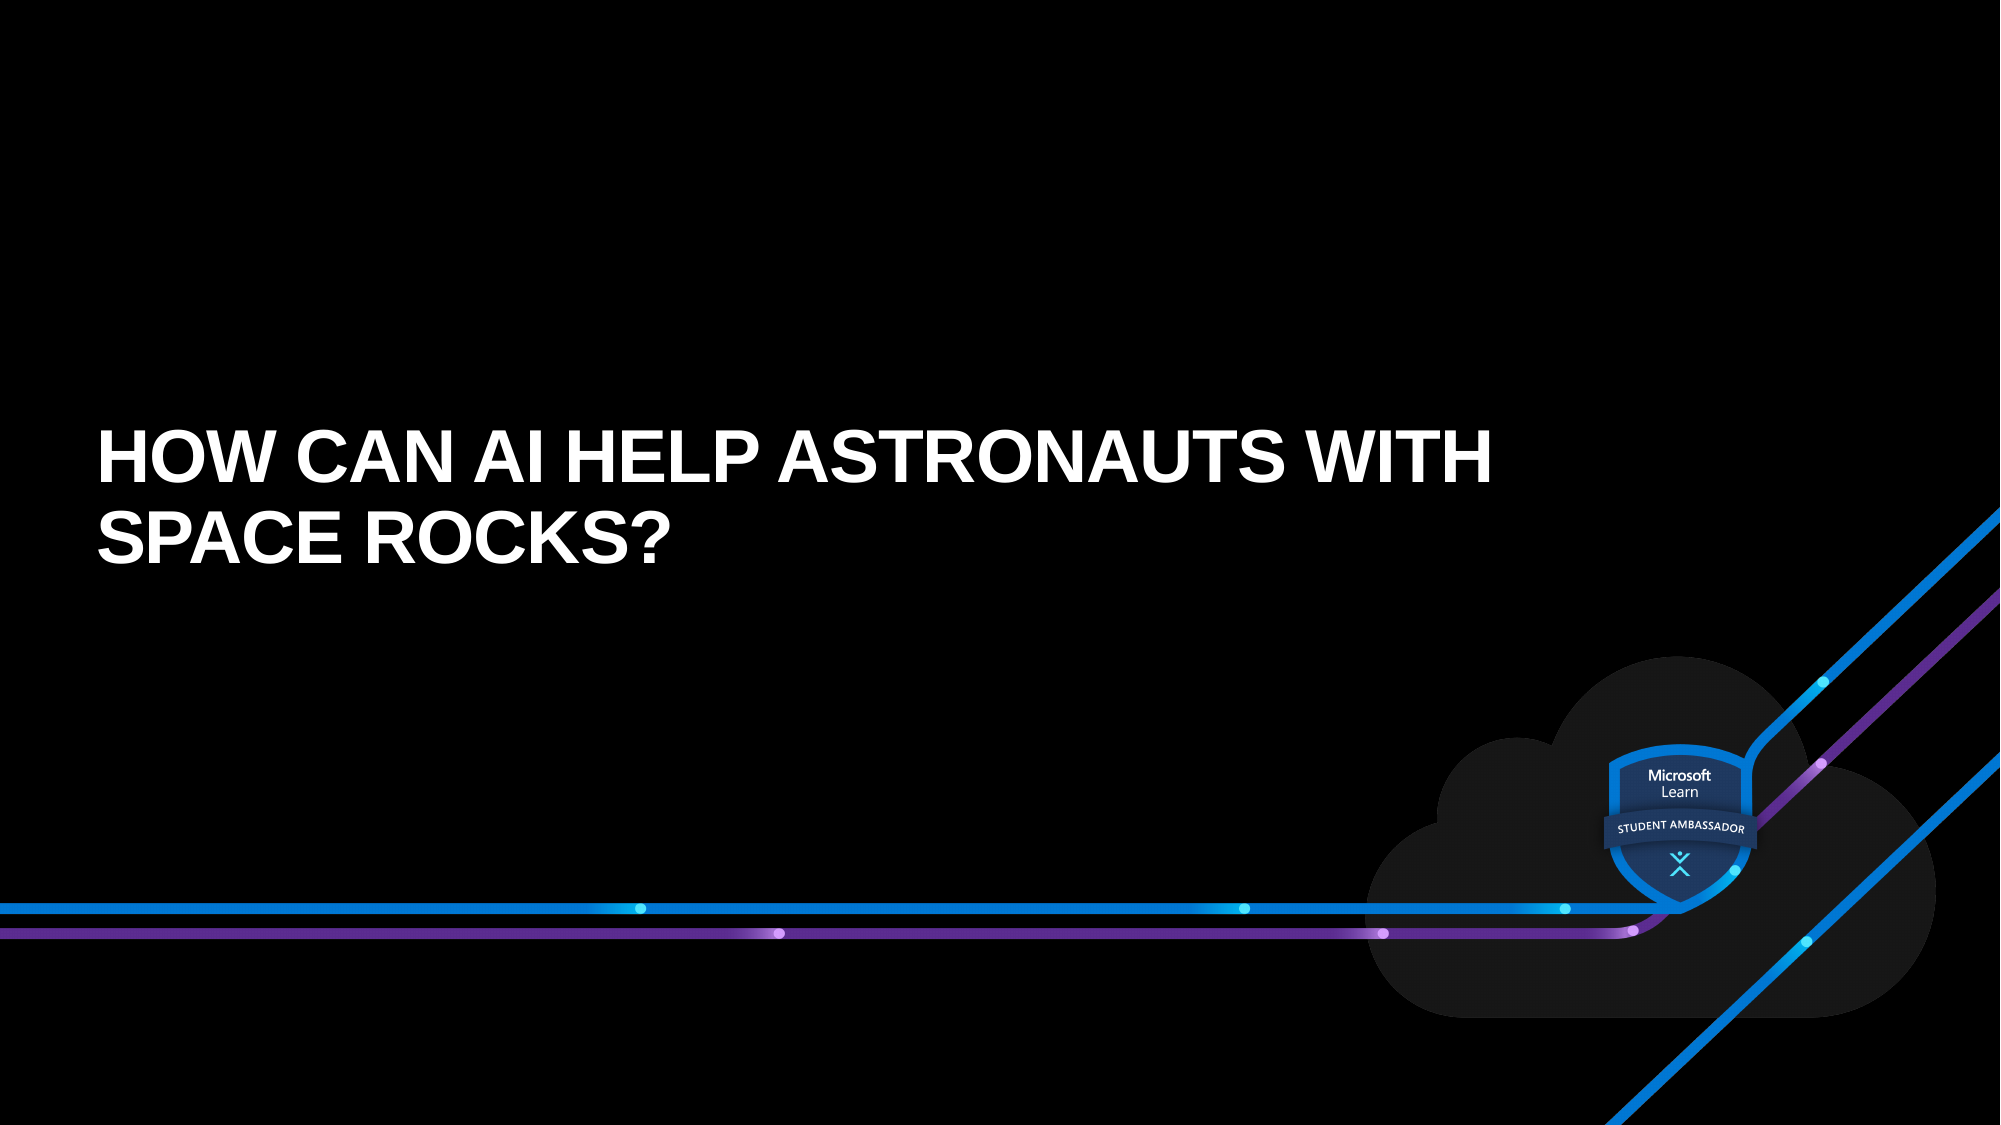

# How can AI help astronauts with space rocks?